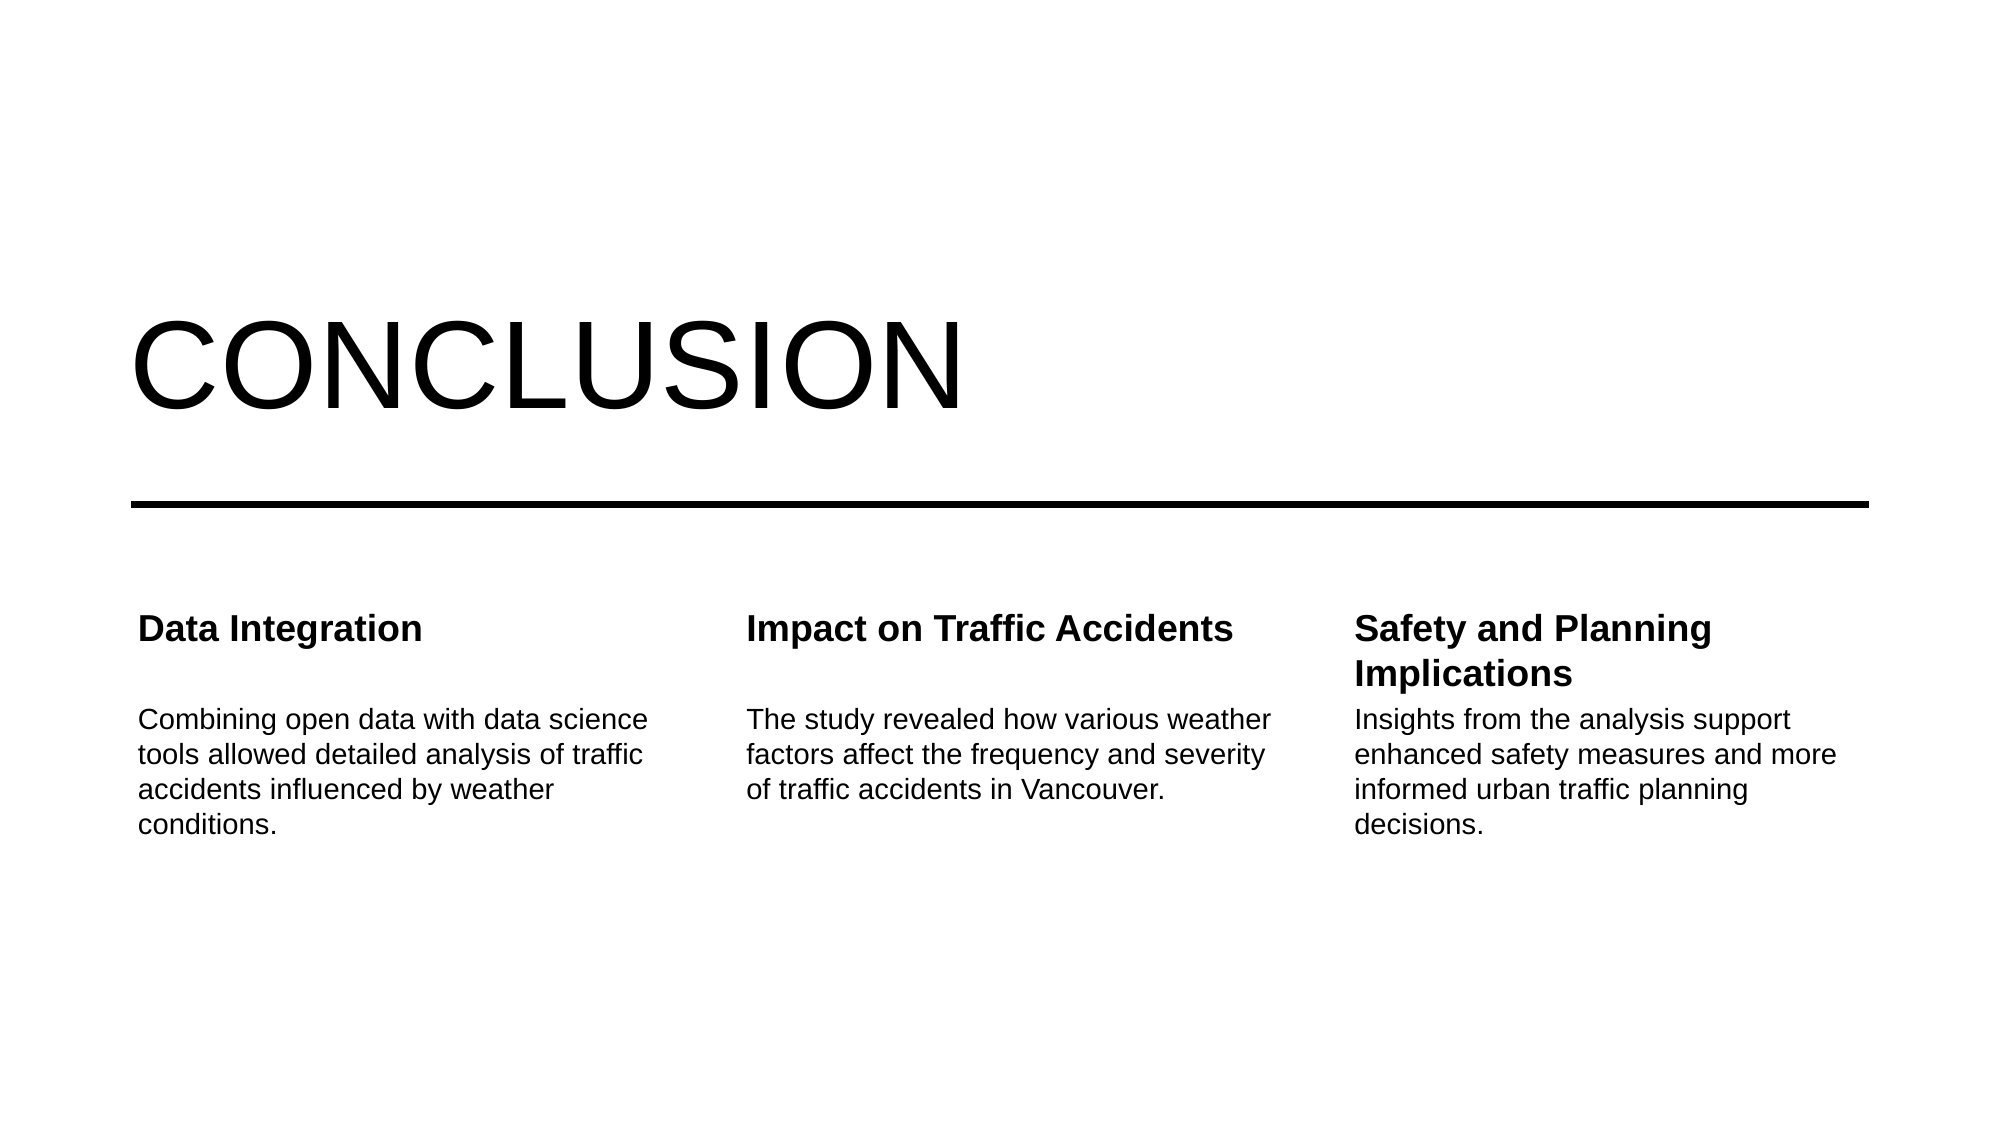

# Conclusion
Data Integration
Combining open data with data science tools allowed detailed analysis of traffic accidents influenced by weather conditions.
Impact on Traffic Accidents
The study revealed how various weather factors affect the frequency and severity of traffic accidents in Vancouver.
Safety and Planning Implications
Insights from the analysis support enhanced safety measures and more informed urban traffic planning decisions.